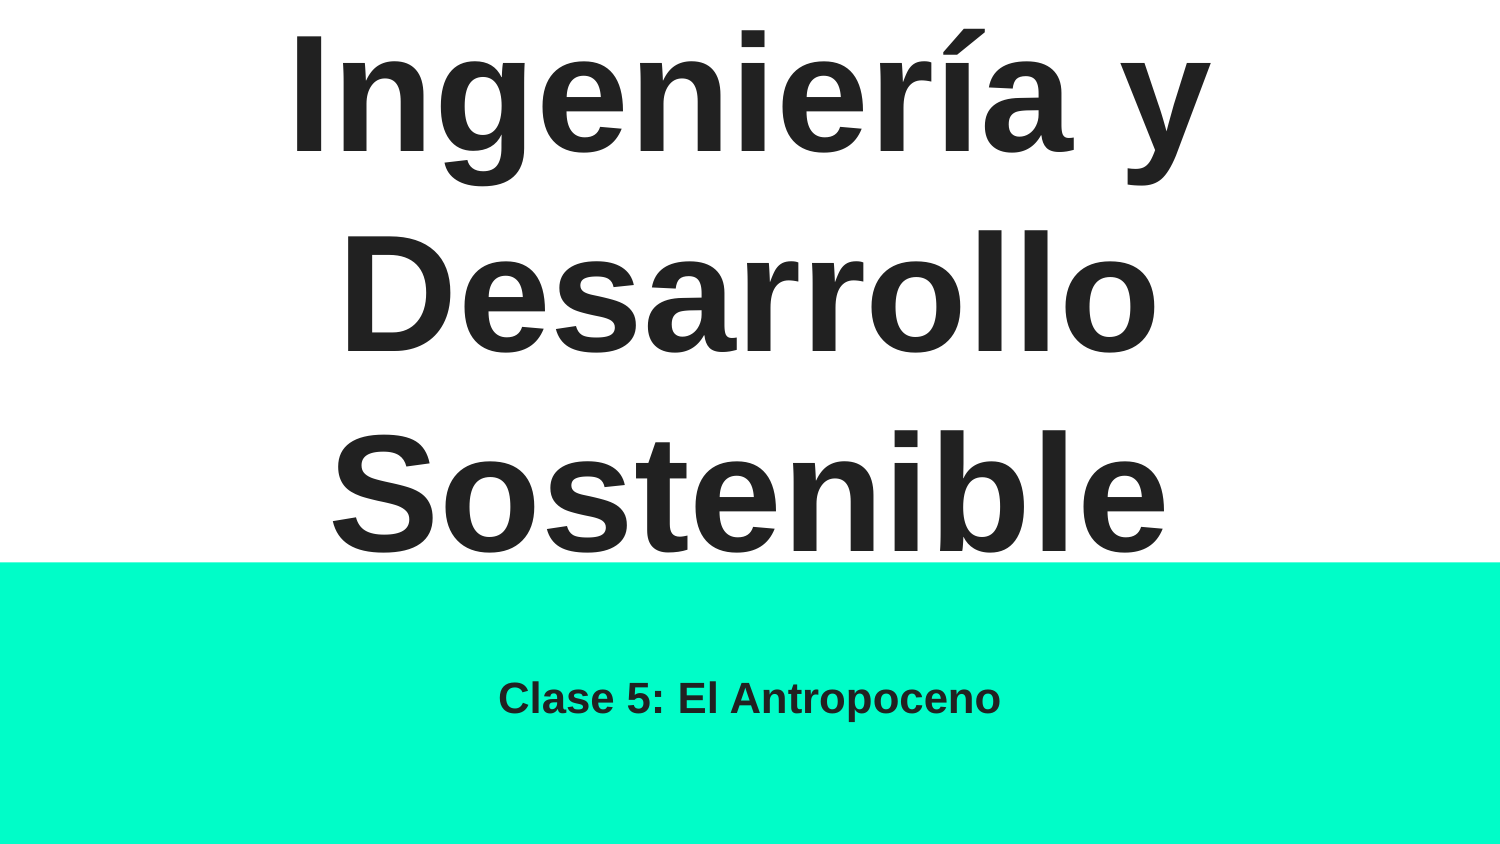

# Ingeniería y Desarrollo Sostenible
Clase 5: El Antropoceno